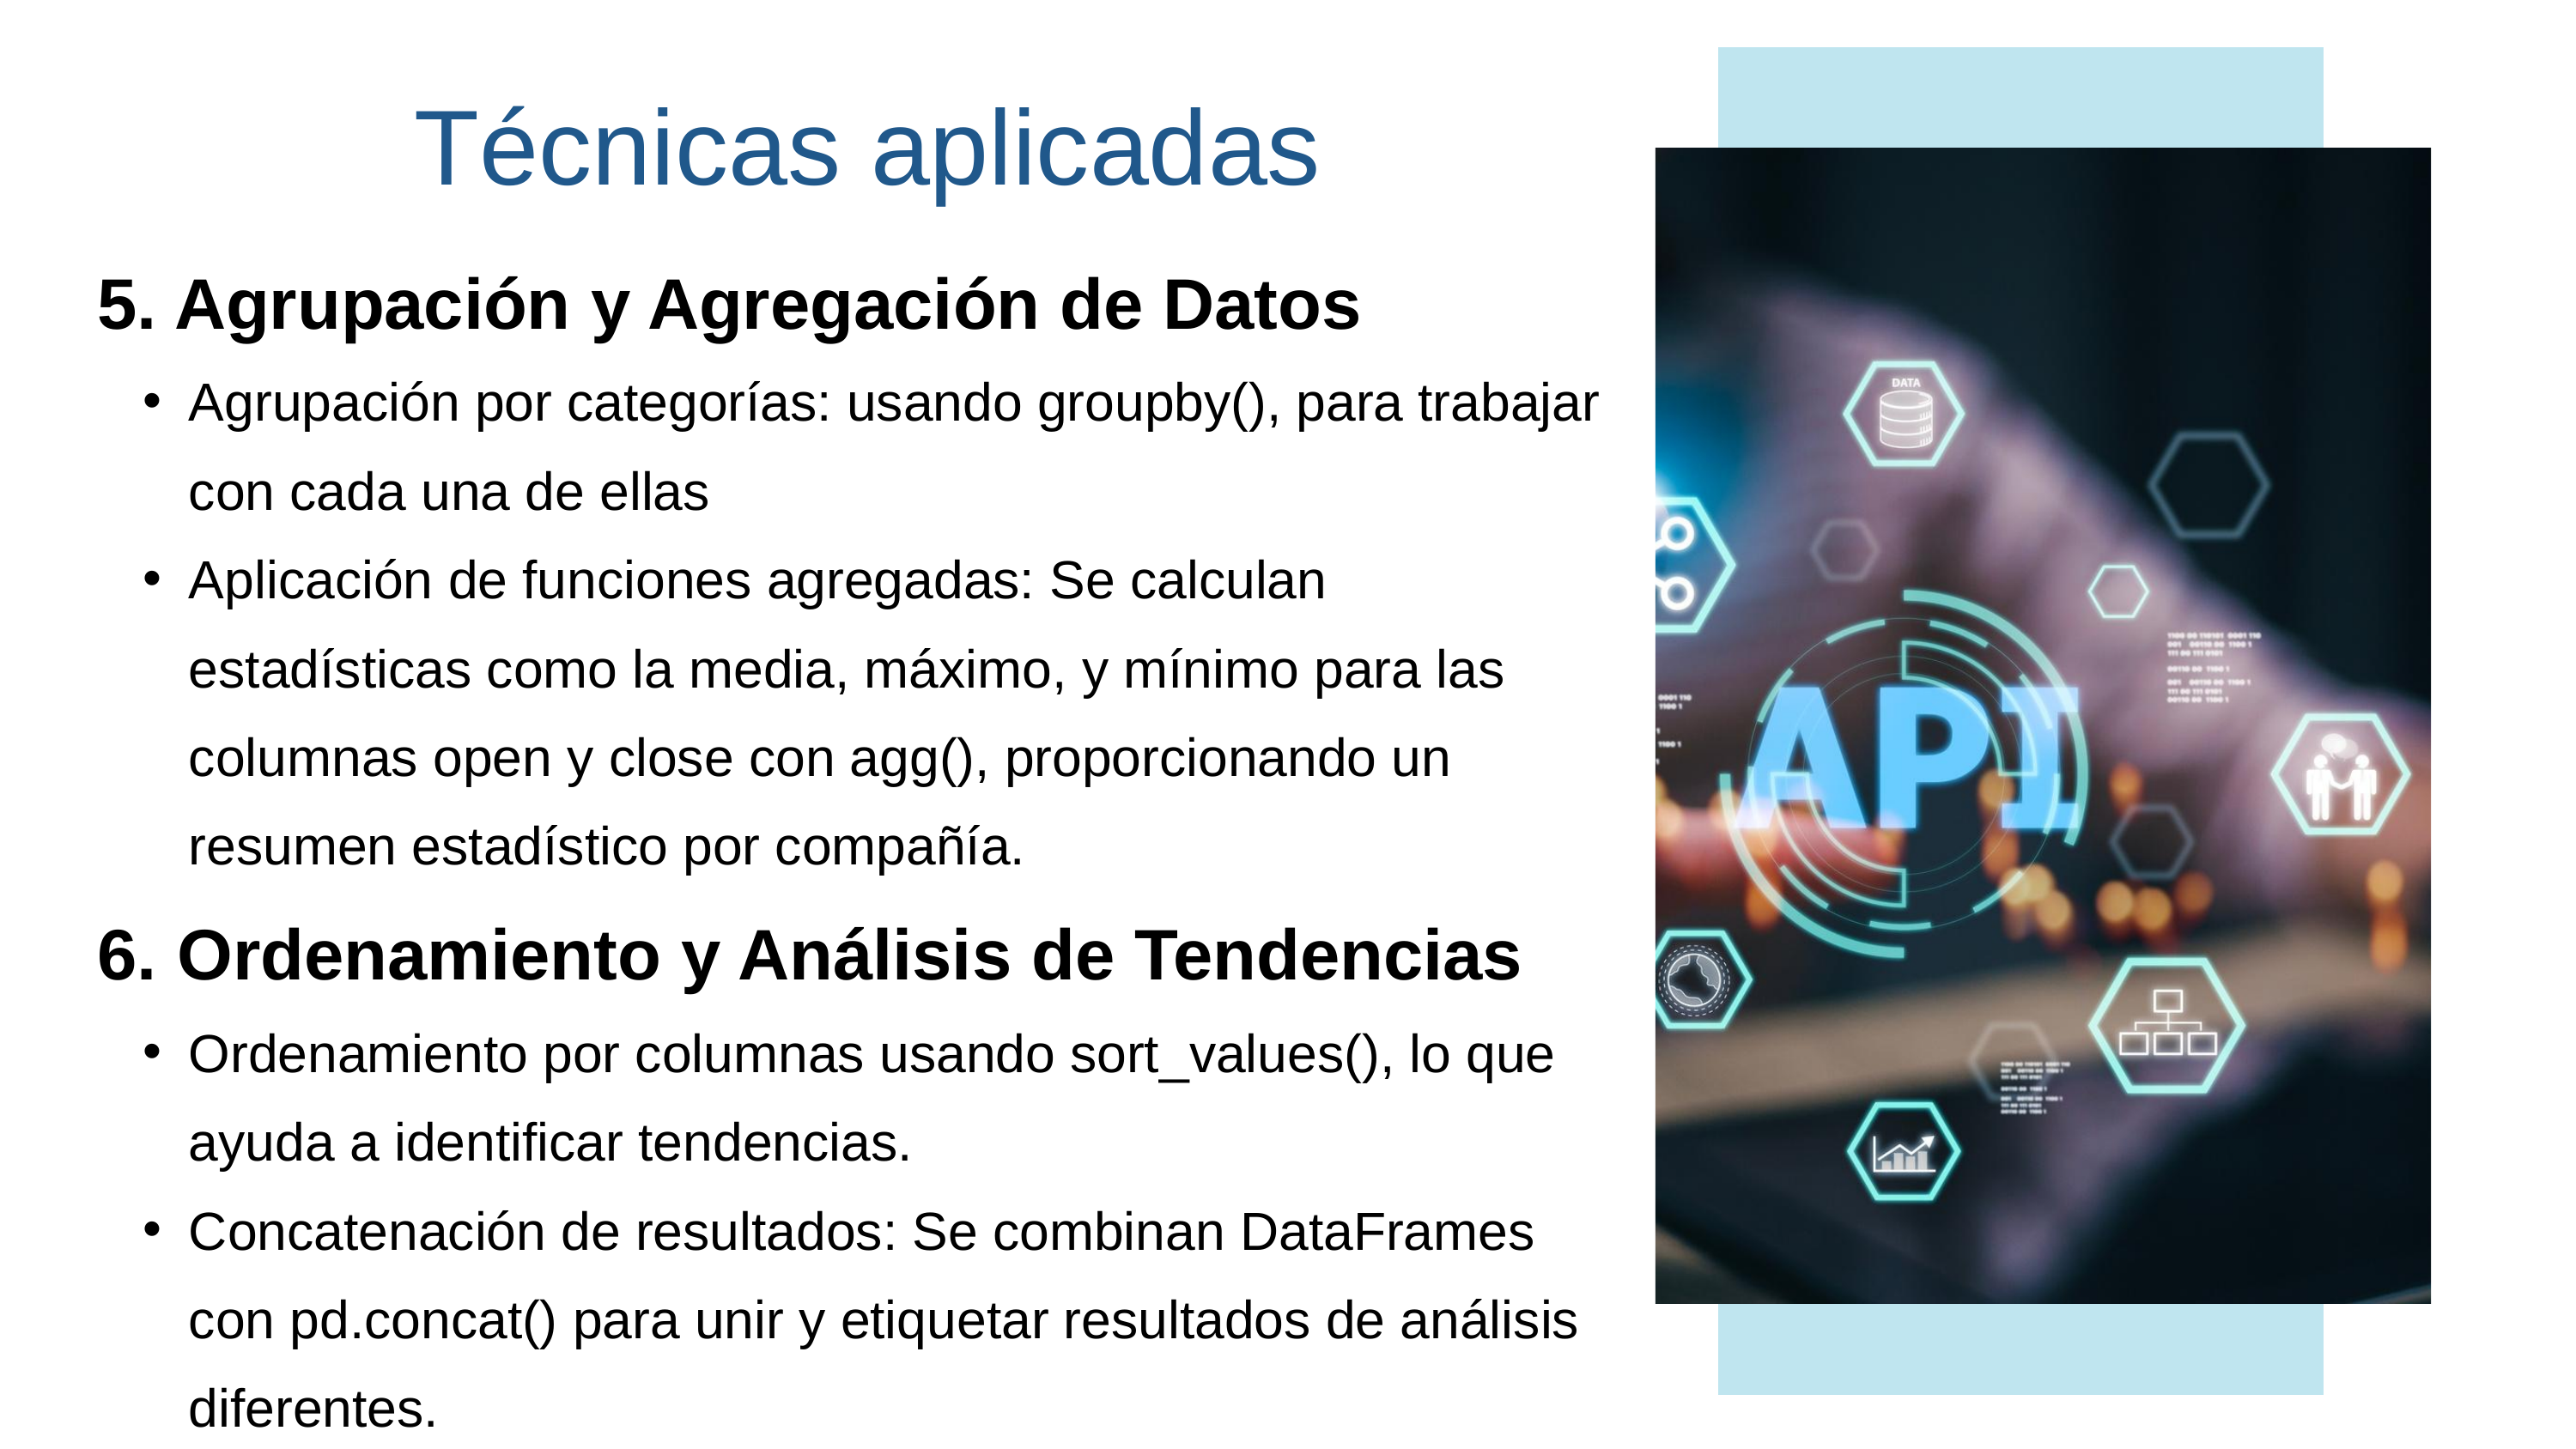

Técnicas aplicadas

5. Agrupación y Agregación de Datos
Agrupación por categorías: usando groupby(), para trabajar con cada una de ellas
Aplicación de funciones agregadas: Se calculan estadísticas como la media, máximo, y mínimo para las columnas open y close con agg(), proporcionando un resumen estadístico por compañía.
6. Ordenamiento y Análisis de Tendencias
Ordenamiento por columnas usando sort_values(), lo que ayuda a identificar tendencias.
Concatenación de resultados: Se combinan DataFrames con pd.concat() para unir y etiquetar resultados de análisis diferentes.